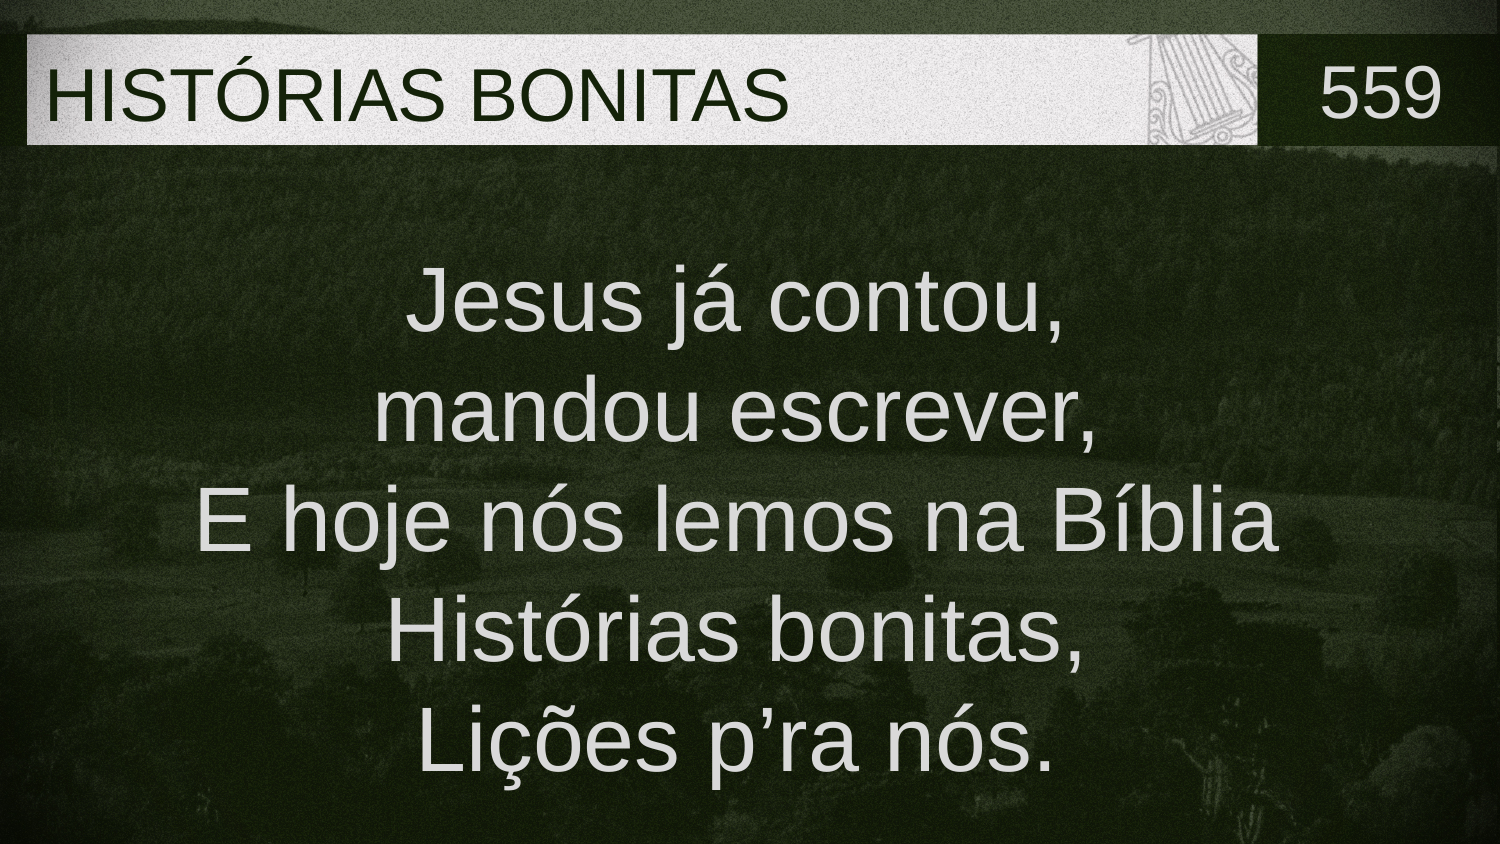

# HISTÓRIAS BONITAS
559
Jesus já contou,
mandou escrever,
E hoje nós lemos na Bíblia
Histórias bonitas,
Lições p’ra nós.